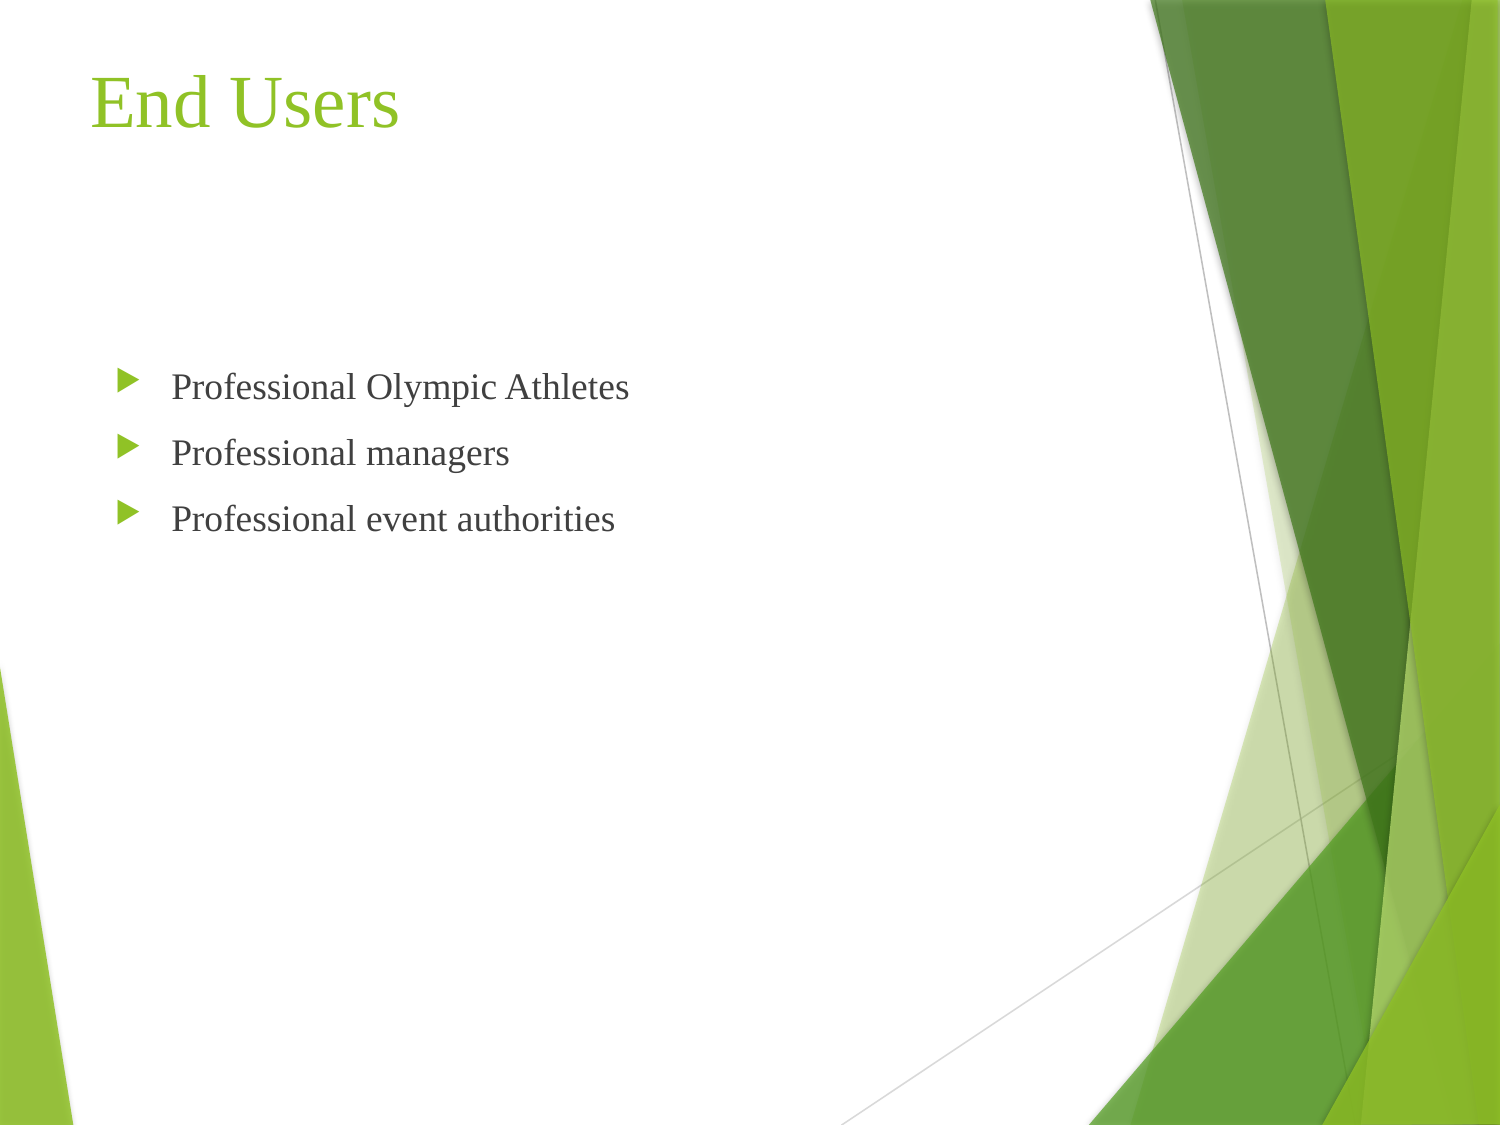

# End Users
Professional Olympic Athletes
Professional managers
Professional event authorities